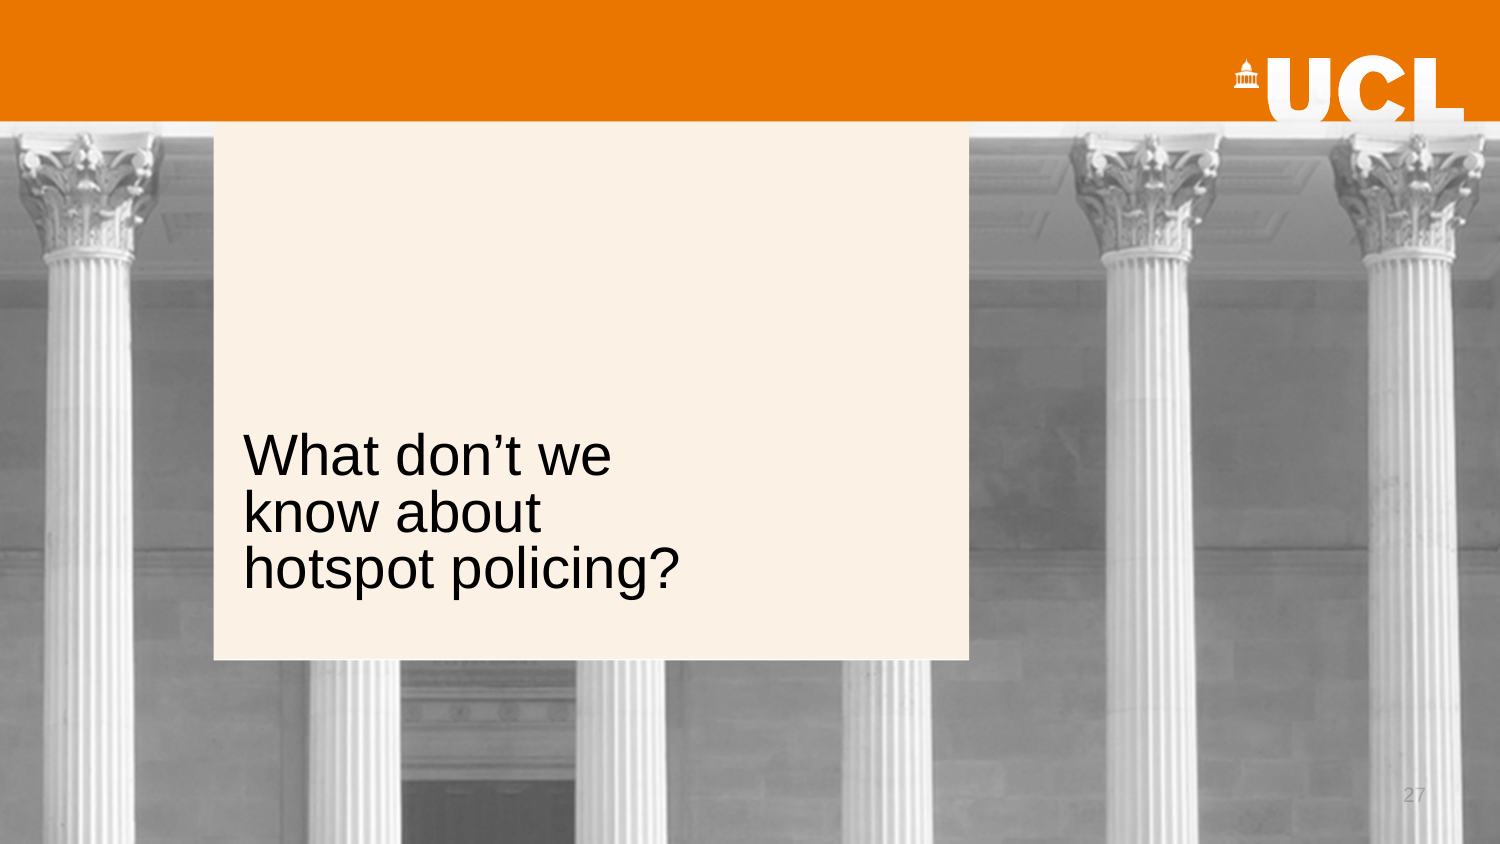

# What don’t we know about hotspot policing?